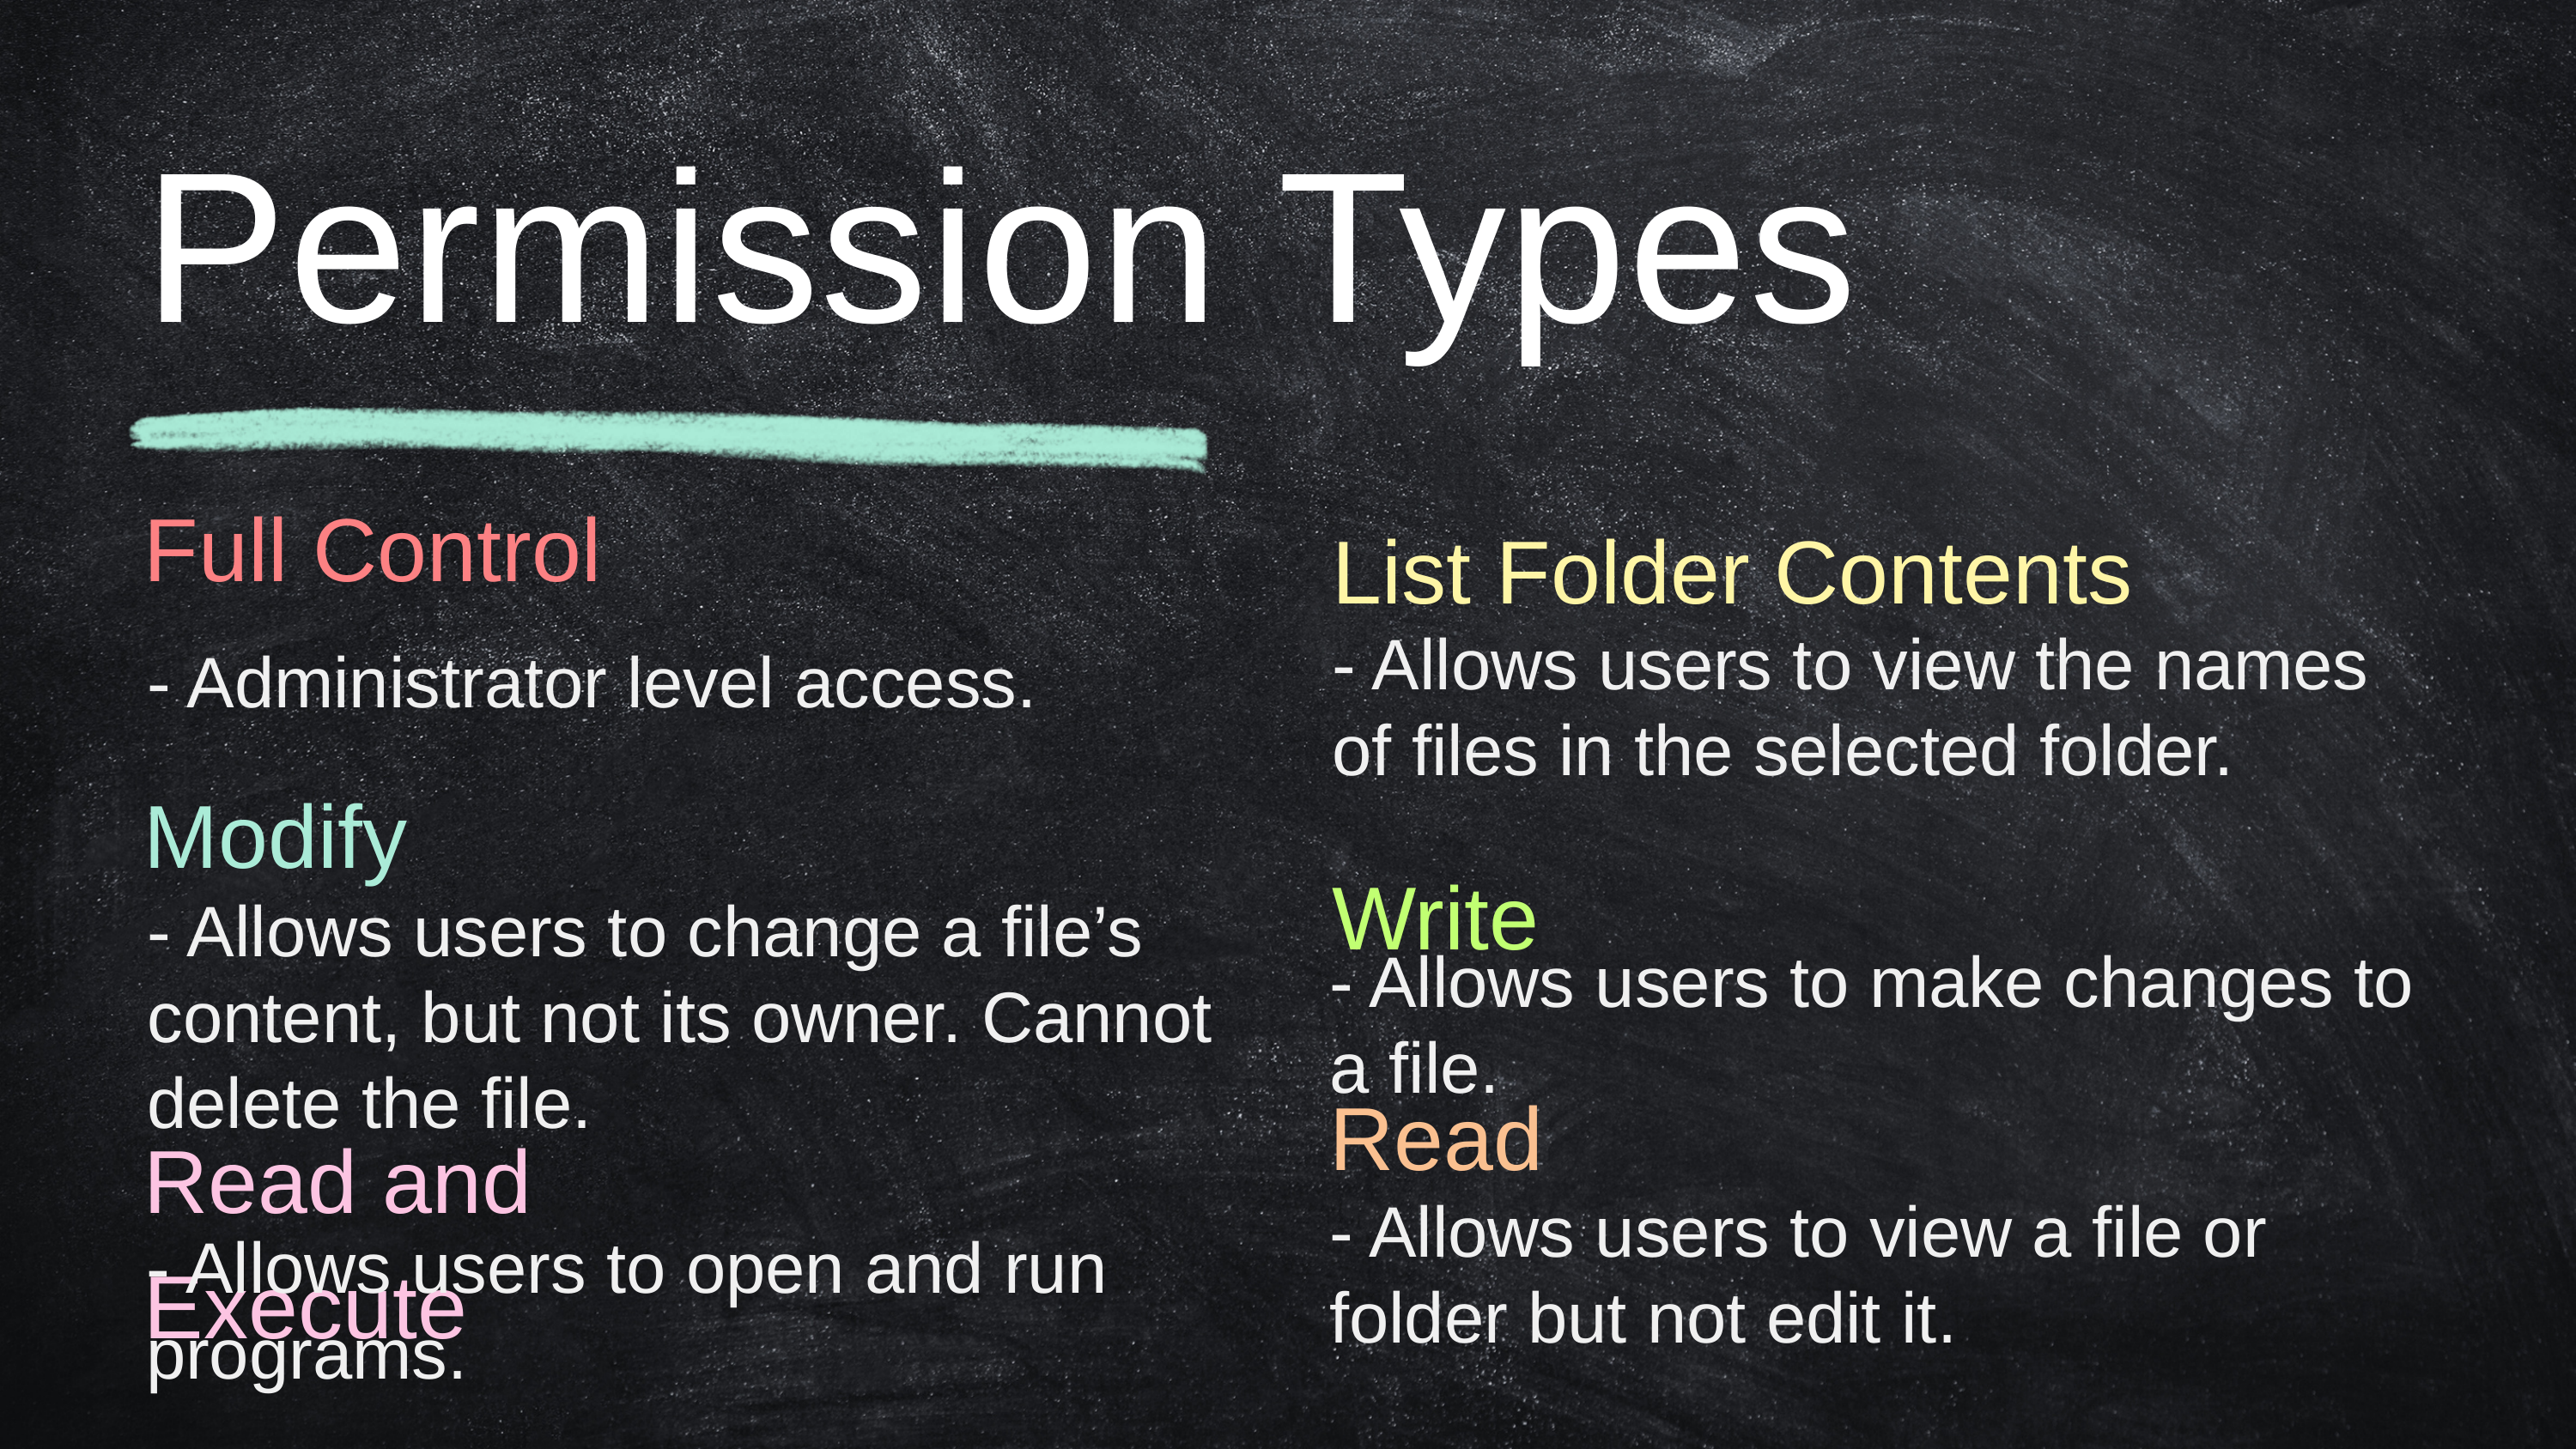

Permission Types

Full Control
List Folder Contents
- Administrator level access.
- Allows users to view the names of files in the selected folder.
Modify
Write
- Allows users to change a file’s content, but not its owner. Cannot delete the file.
- Allows users to make changes to a file.
Read
Read and Execute
- Allows users to view a file or folder but not edit it.
- Allows users to open and run programs.